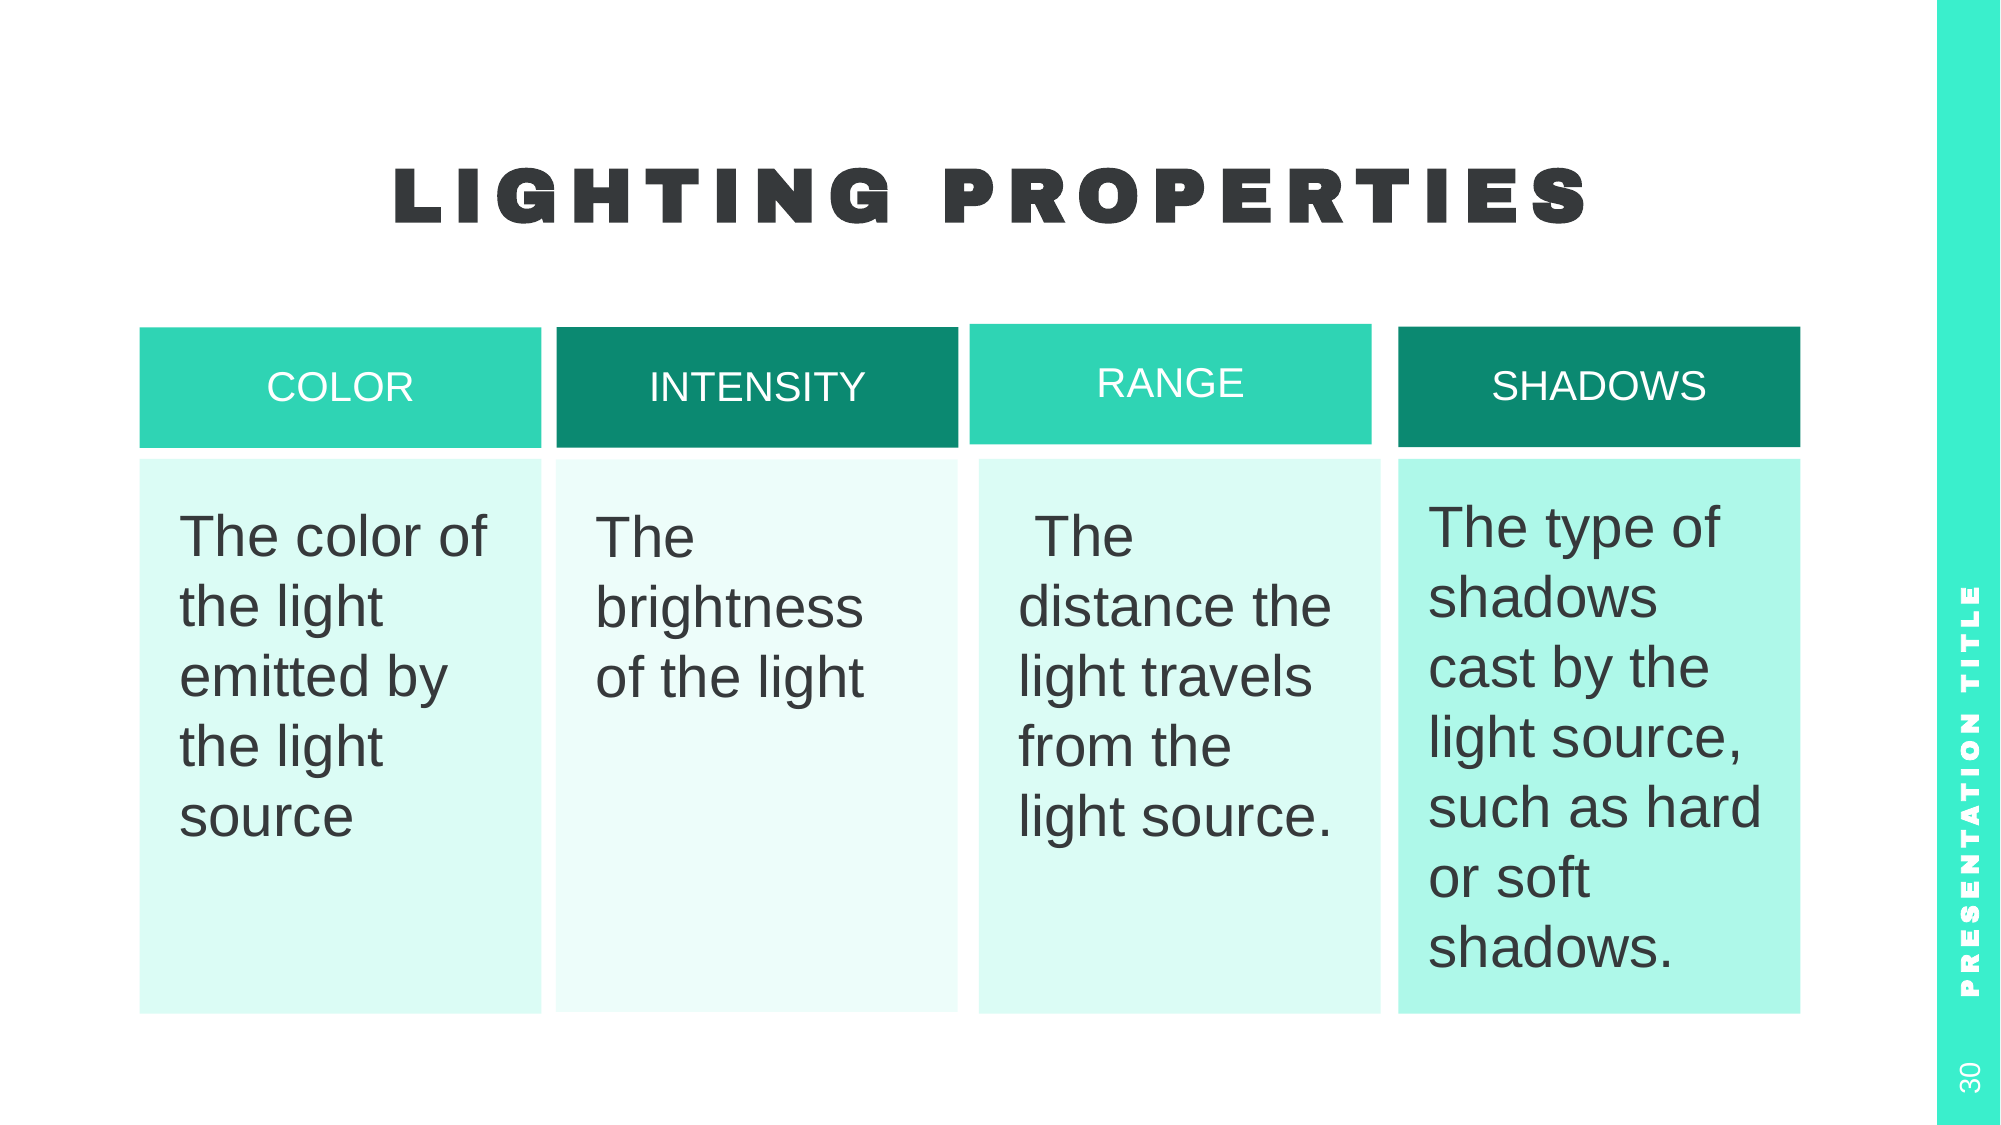

# Lighting Properties
COLOR
The color of the light emitted by the light source
INTENSITY
The brightness of the light
RANGE
 The distance the light travels from the light source.
SHADOWS
The type of shadows cast by the light source, such as hard or soft shadows.
Presentation Title
30